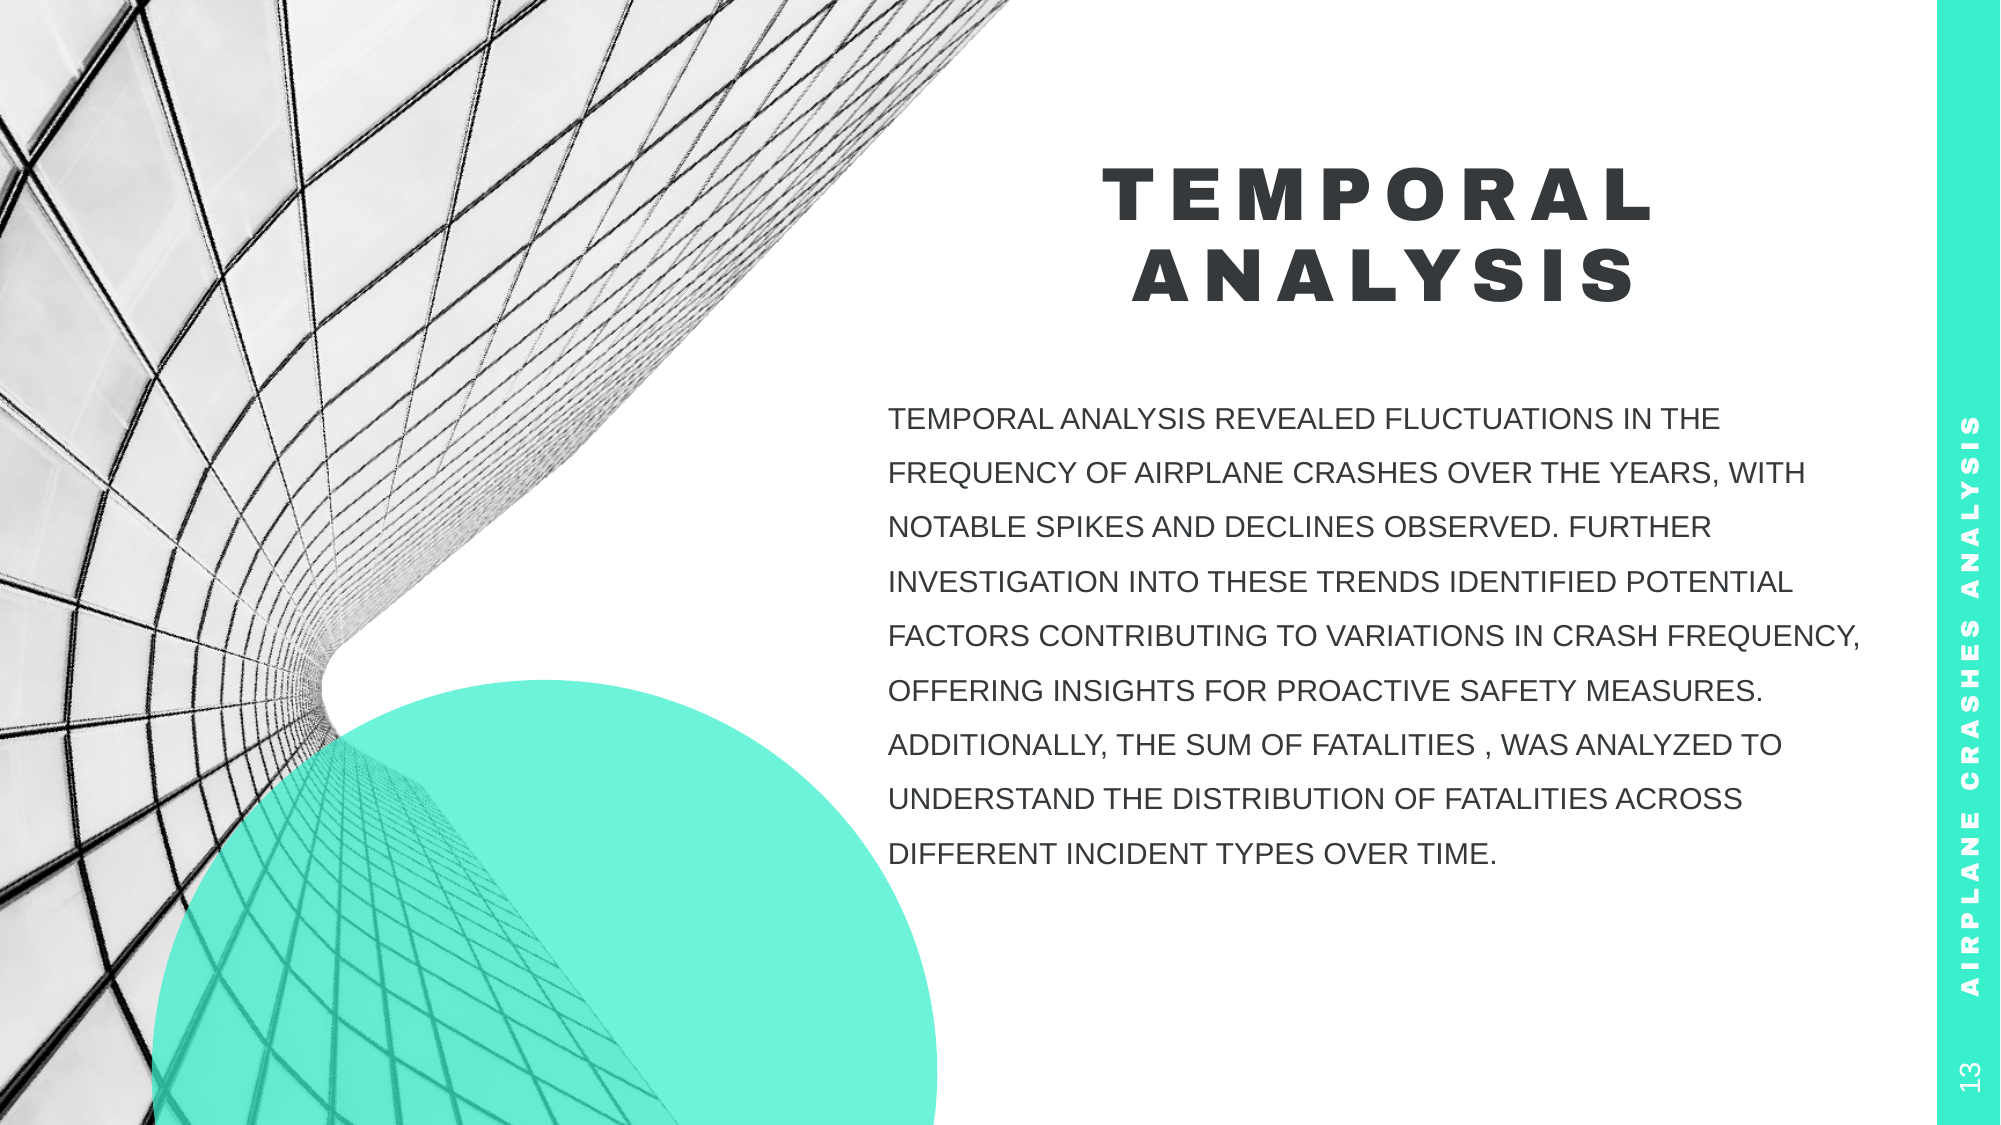

# TEMPORAL ANALYSIS

Temporal analysis revealed fluctuations in the frequency of airplane crashes over the years, with notable spikes and declines observed. Further investigation into these trends identified potential factors contributing to variations in crash frequency, offering insights for proactive safety measures. Additionally, the sum of fatalities , was analyzed to understand the distribution of fatalities across different incident types over time.
AIRPLANE CRASHES ANALYSIS
13